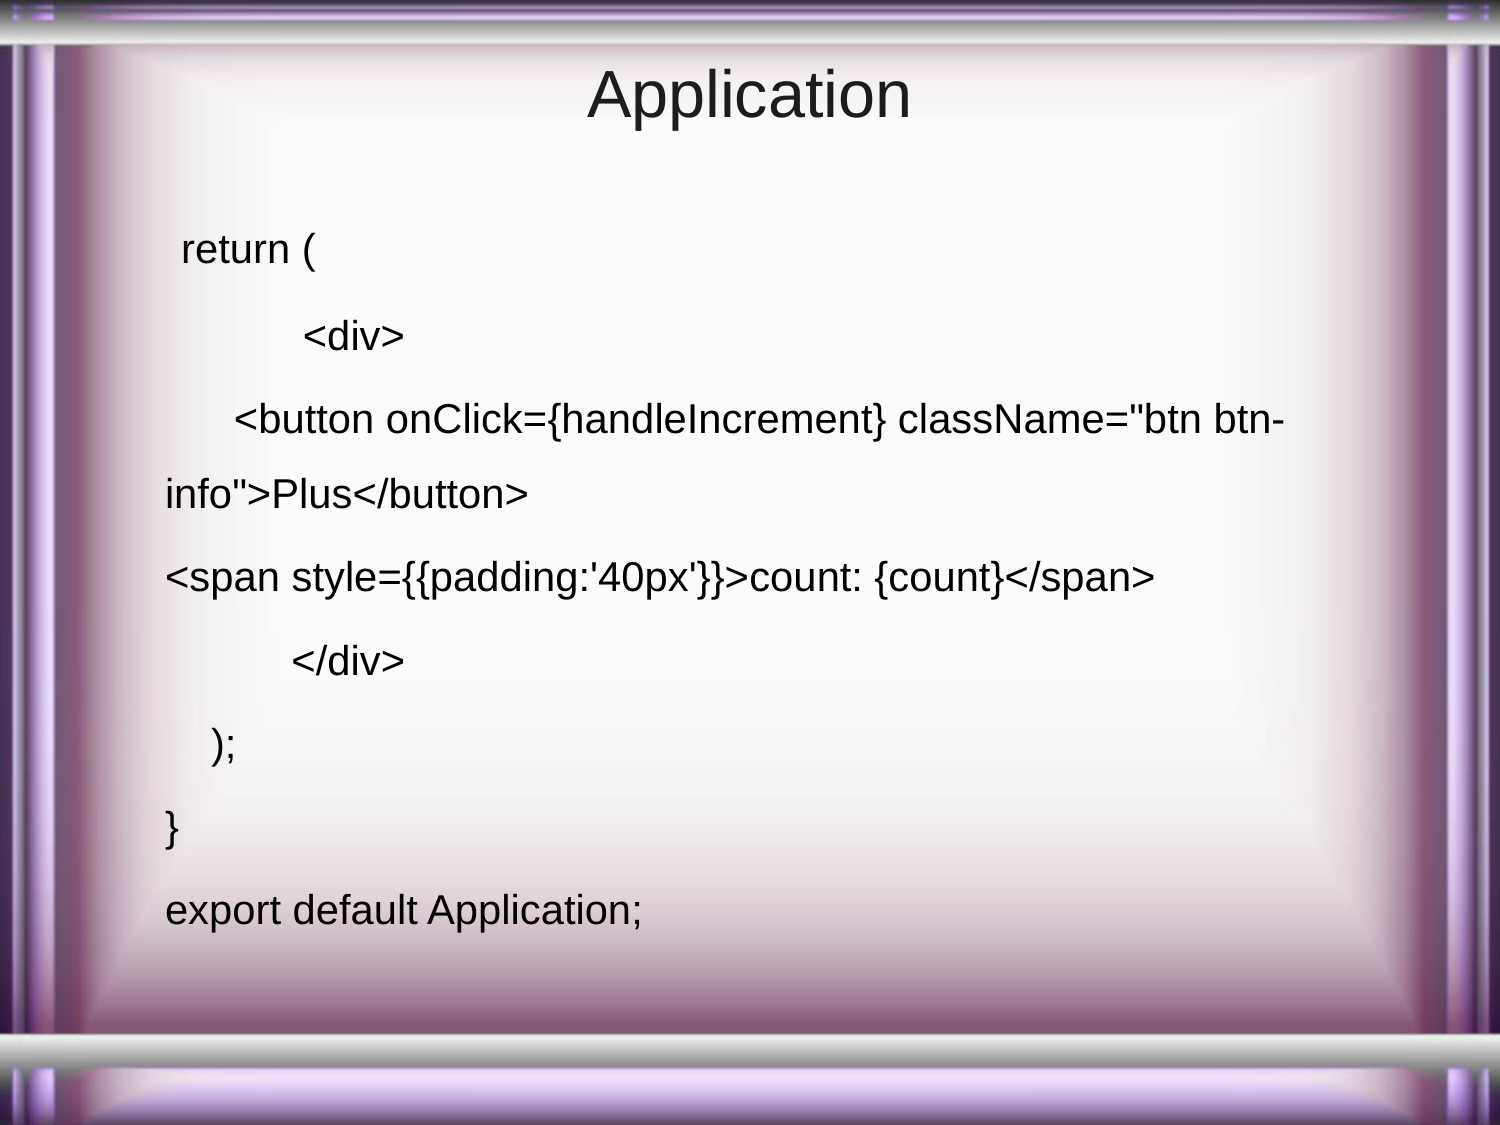

# Application
 return (
            <div>
      <button onClick={handleIncrement} className="btn btn-info">Plus</button>
<span style={{padding:'40px'}}>count: {count}</span>
           </div>
    );
}
export default Application;